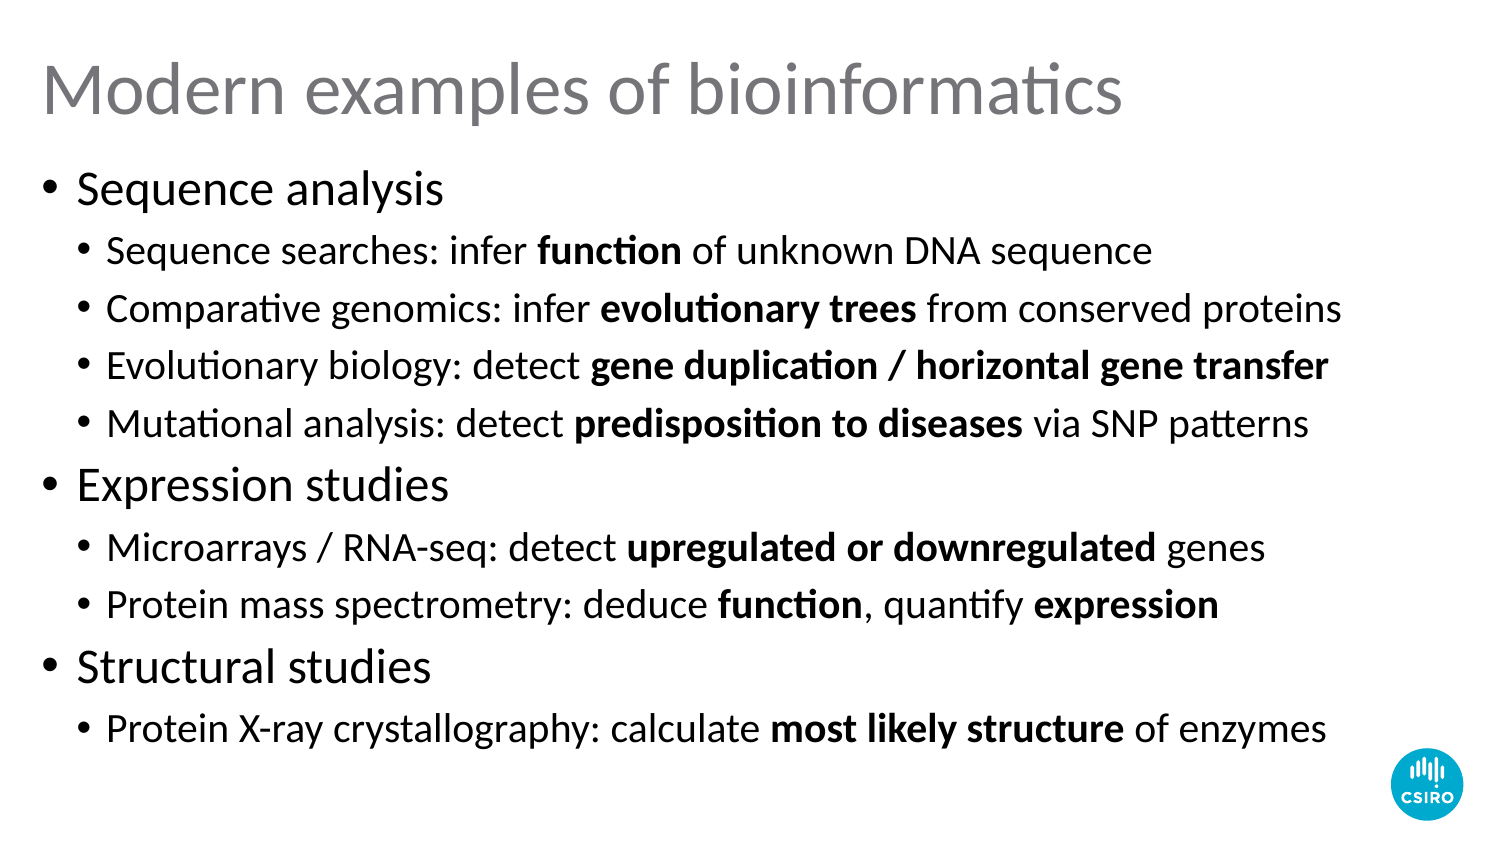

# Modern examples of bioinformatics
Sequence analysis
Sequence searches: infer function of unknown DNA sequence
Comparative genomics: infer evolutionary trees from conserved proteins
Evolutionary biology: detect gene duplication / horizontal gene transfer
Mutational analysis: detect predisposition to diseases via SNP patterns
Expression studies
Microarrays / RNA-seq: detect upregulated or downregulated genes
Protein mass spectrometry: deduce function, quantify expression
Structural studies
Protein X-ray crystallography: calculate most likely structure of enzymes